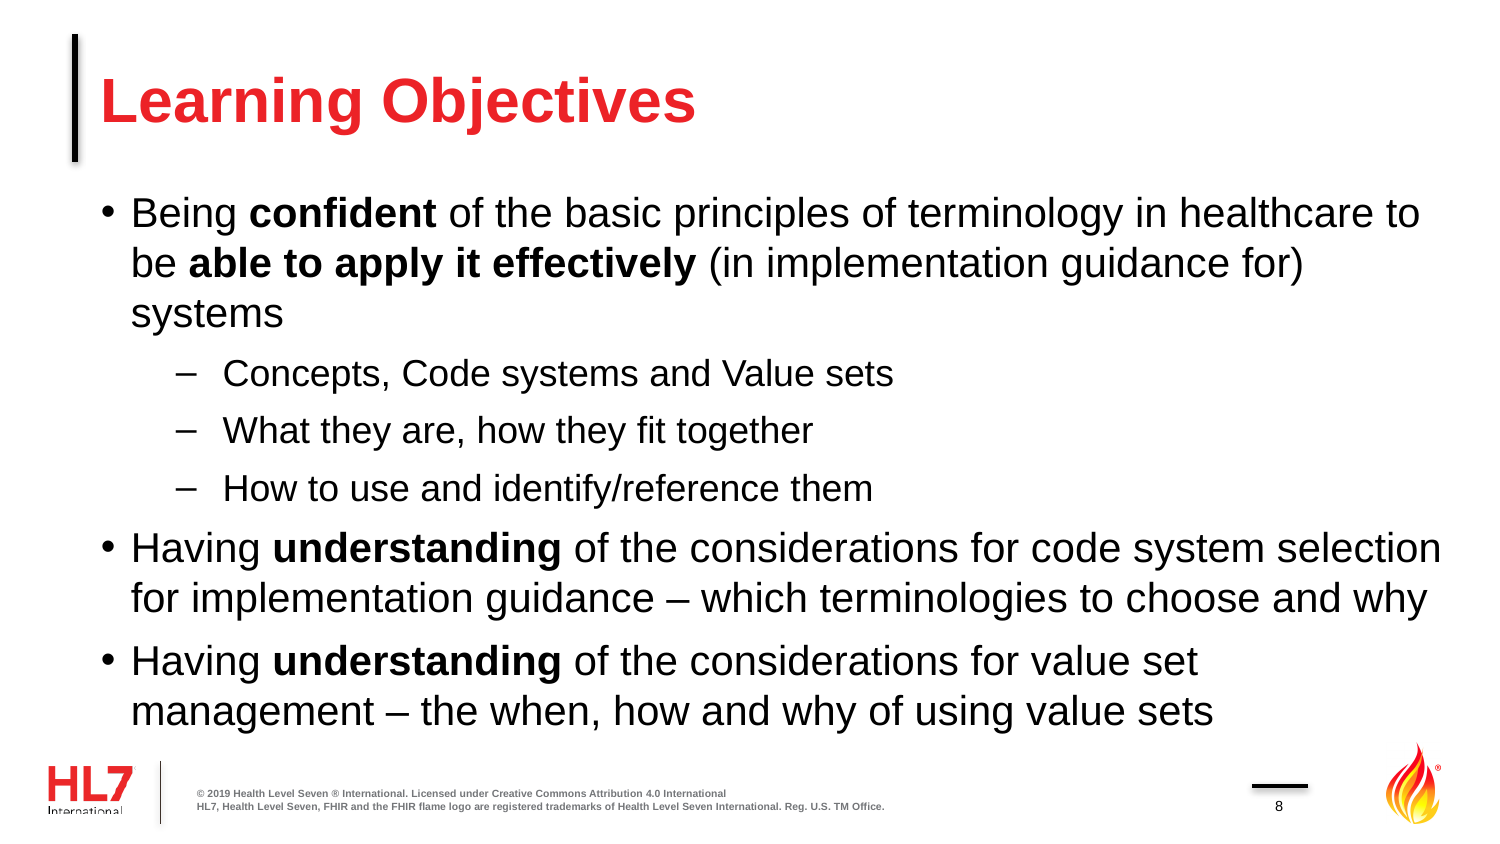

# Learning Objectives
Being confident of the basic principles of terminology in healthcare to be able to apply it effectively (in implementation guidance for) systems
Concepts, Code systems and Value sets
What they are, how they fit together
How to use and identify/reference them
Having understanding of the considerations for code system selection for implementation guidance – which terminologies to choose and why
Having understanding of the considerations for value set management – the when, how and why of using value sets
© 2019 Health Level Seven ® International. Licensed under Creative Commons Attribution 4.0 International
HL7, Health Level Seven, FHIR and the FHIR flame logo are registered trademarks of Health Level Seven International. Reg. U.S. TM Office.
8